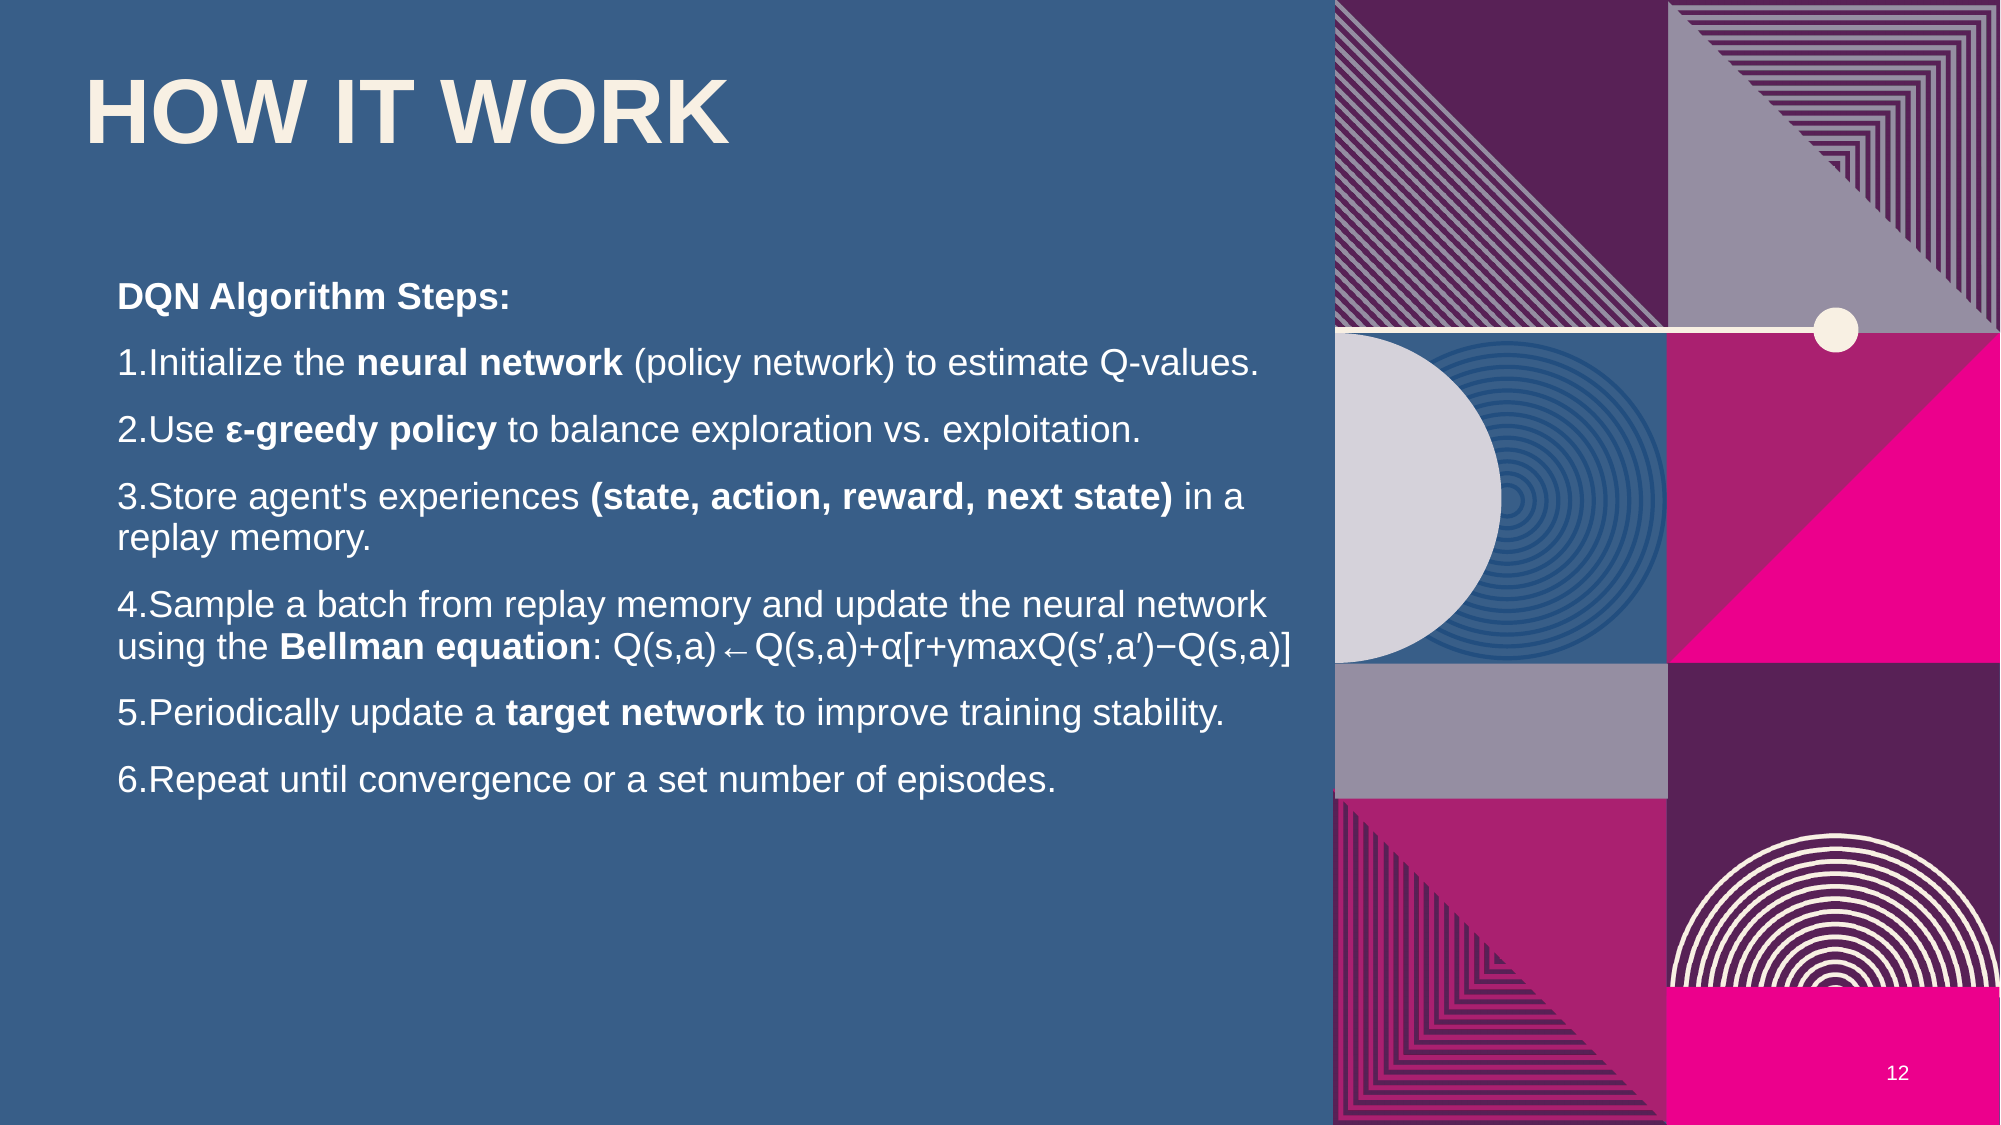

# How it work
DQN Algorithm Steps:
Initialize the neural network (policy network) to estimate Q-values.
Use ε-greedy policy to balance exploration vs. exploitation.
Store agent's experiences (state, action, reward, next state) in a replay memory.
Sample a batch from replay memory and update the neural network using the Bellman equation: Q(s,a)←Q(s,a)+α[r+γmax⁡Q(s′,a′)−Q(s,a)]
Periodically update a target network to improve training stability.
Repeat until convergence or a set number of episodes.

12